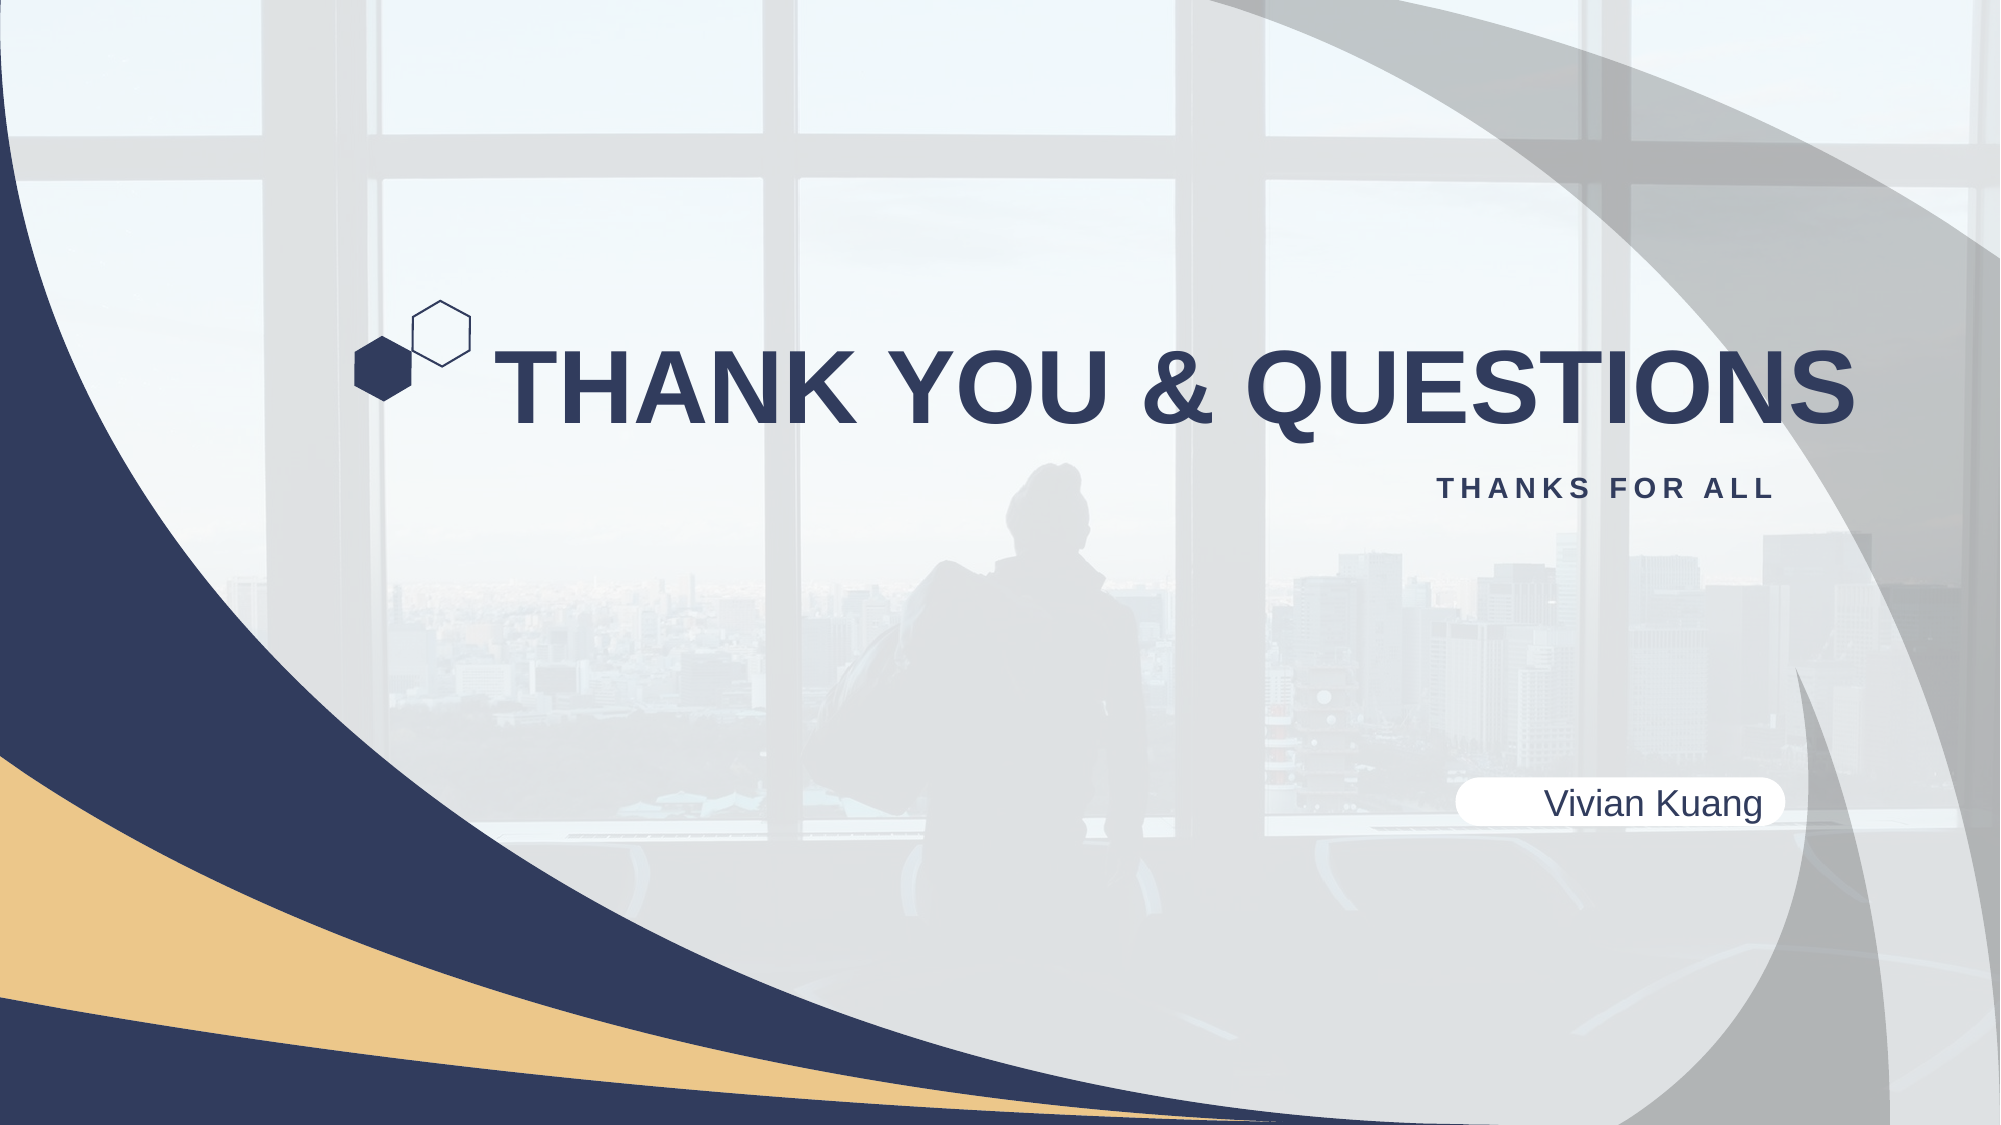

THANK YOU & QUESTIONS
THANKS FOR ALL
Vivian Kuang